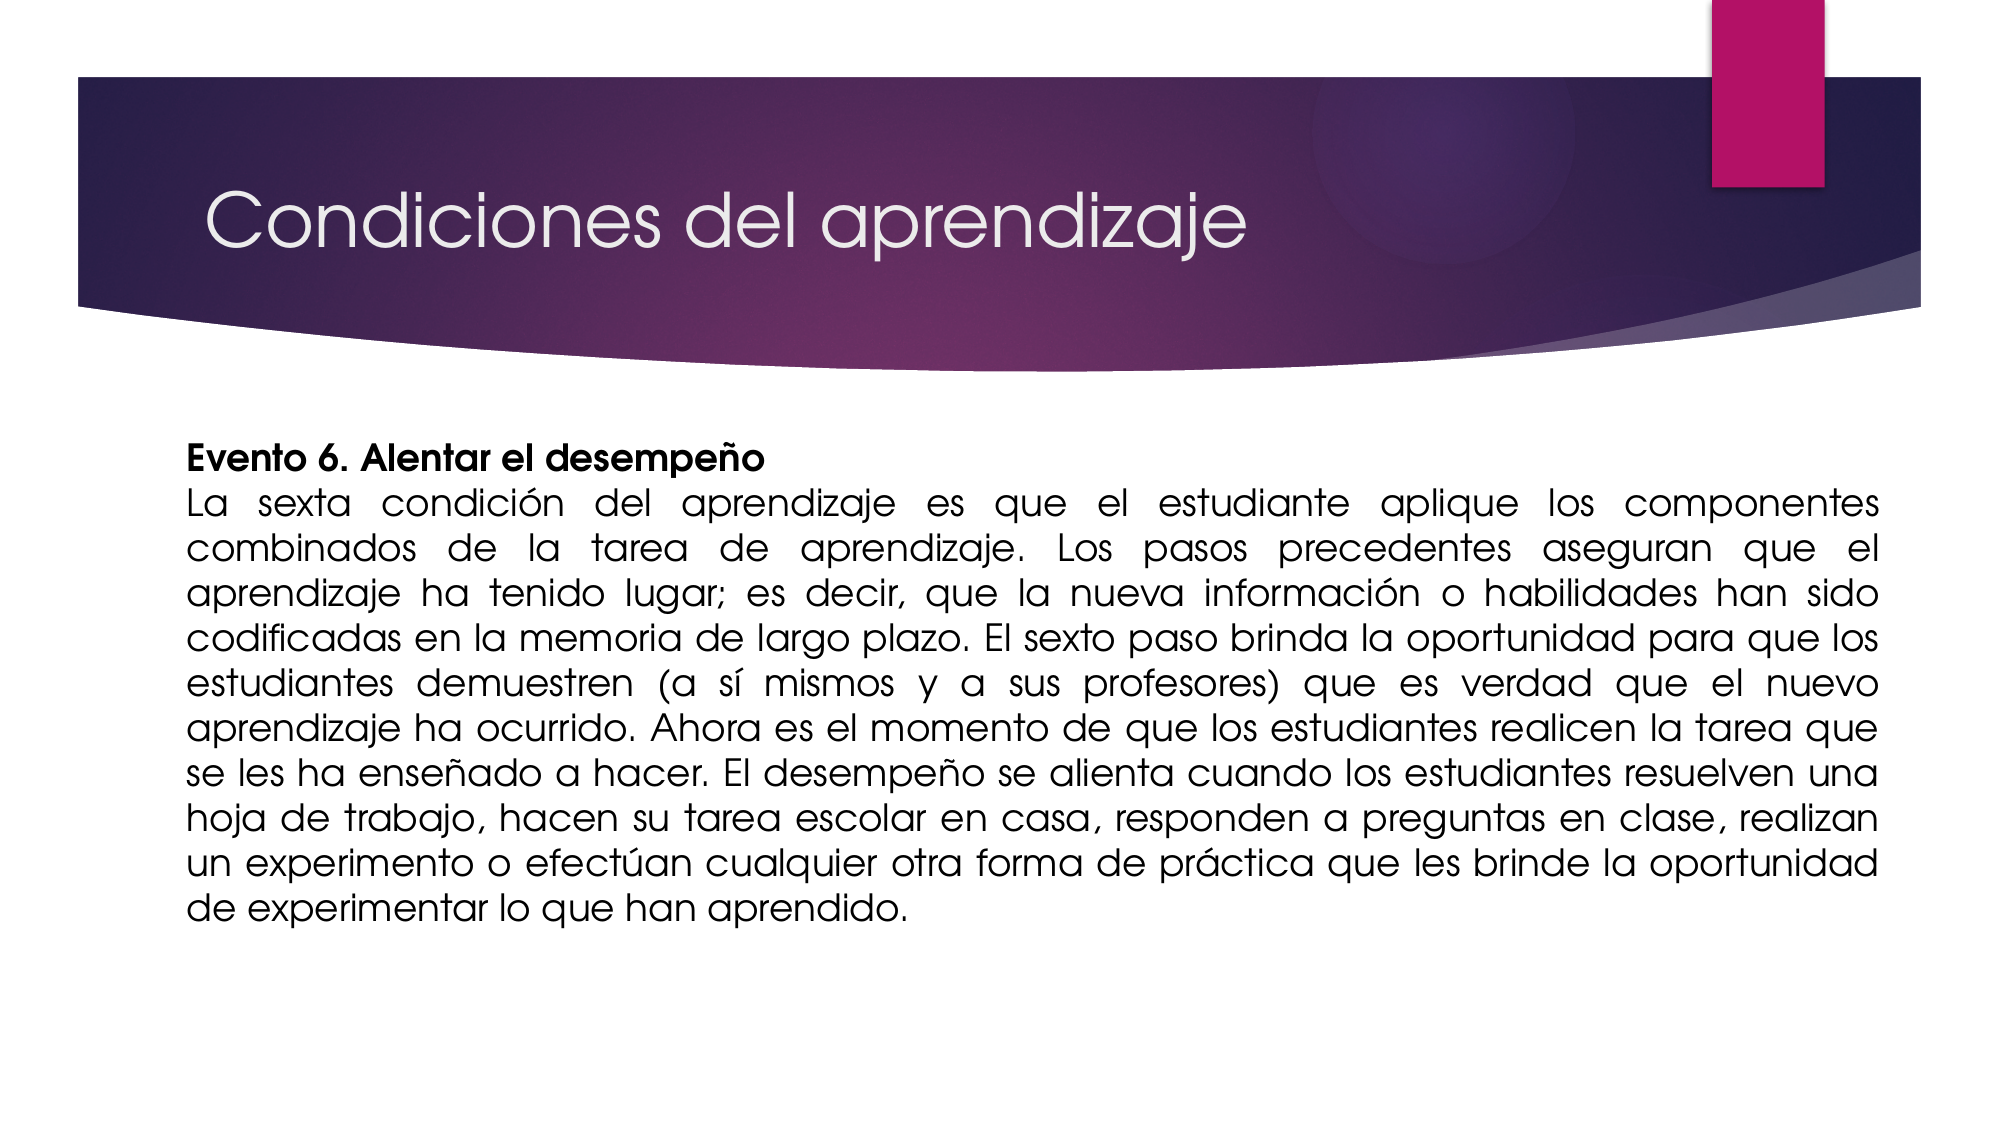

# Condiciones del aprendizaje
Evento 6. Alentar el desempeño
La sexta condición del aprendizaje es que el estudiante aplique los componentes combinados de la tarea de aprendizaje. Los pasos precedentes aseguran que el aprendizaje ha tenido lugar; es decir, que la nueva información o habilidades han sido codificadas en la memoria de largo plazo. El sexto paso brinda la oportunidad para que los estudiantes demuestren (a sí mismos y a sus profesores) que es verdad que el nuevo aprendizaje ha ocurrido. Ahora es el momento de que los estudiantes realicen la tarea que se les ha enseñado a hacer. El desempeño se alienta cuando los estudiantes resuelven una hoja de trabajo, hacen su tarea escolar en casa, responden a preguntas en clase, realizan un experimento o efectúan cualquier otra forma de práctica que les brinde la oportunidad de experimentar lo que han aprendido.